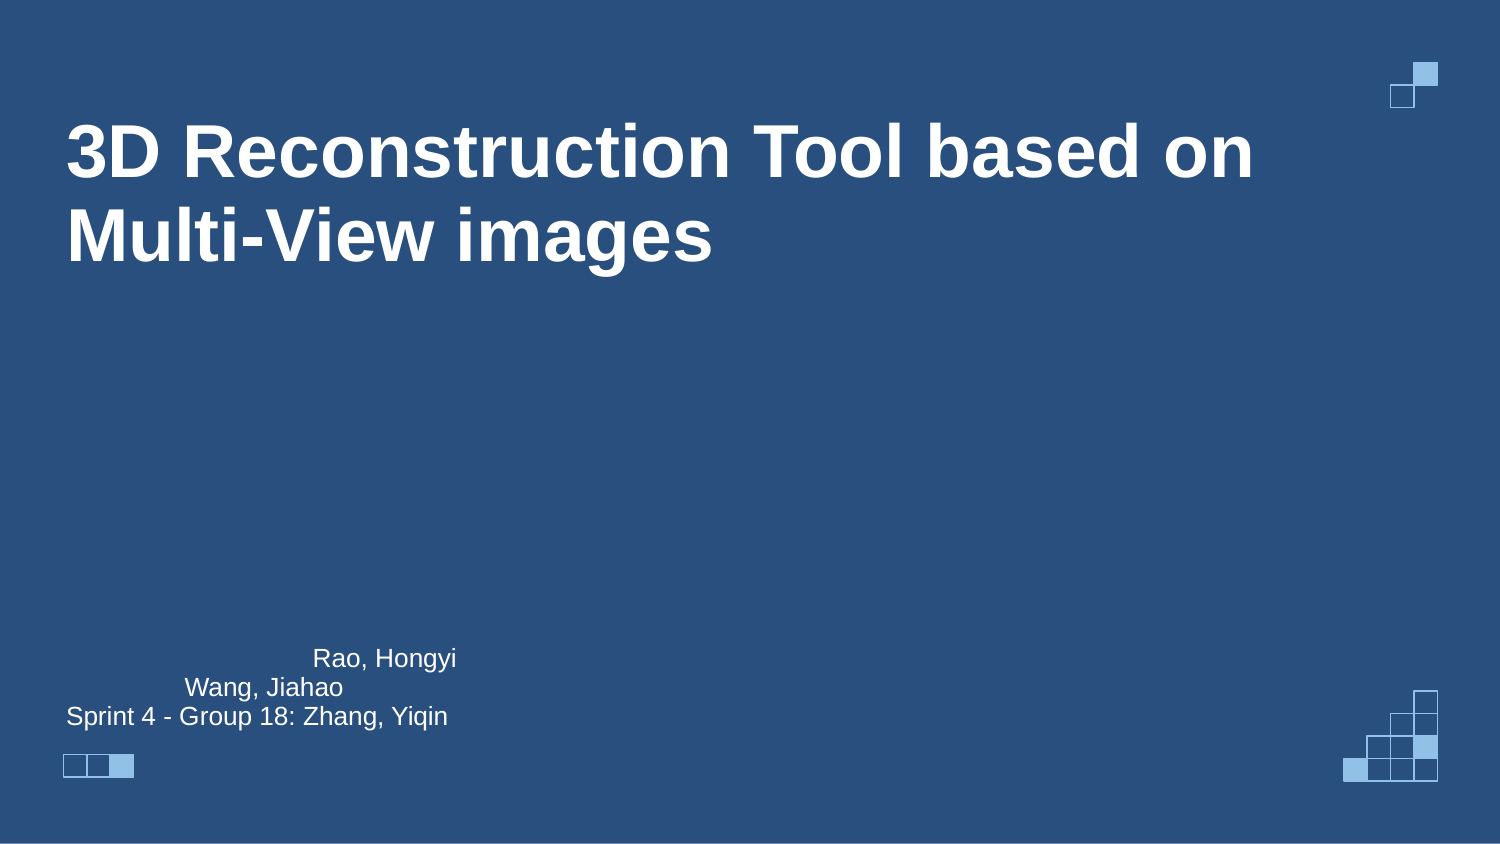

# 3D Reconstruction Tool based on Multi-View images
		Rao, Hongyi
					Wang, Jiahao
Sprint 4 - Group 18:		Zhang, Yiqin